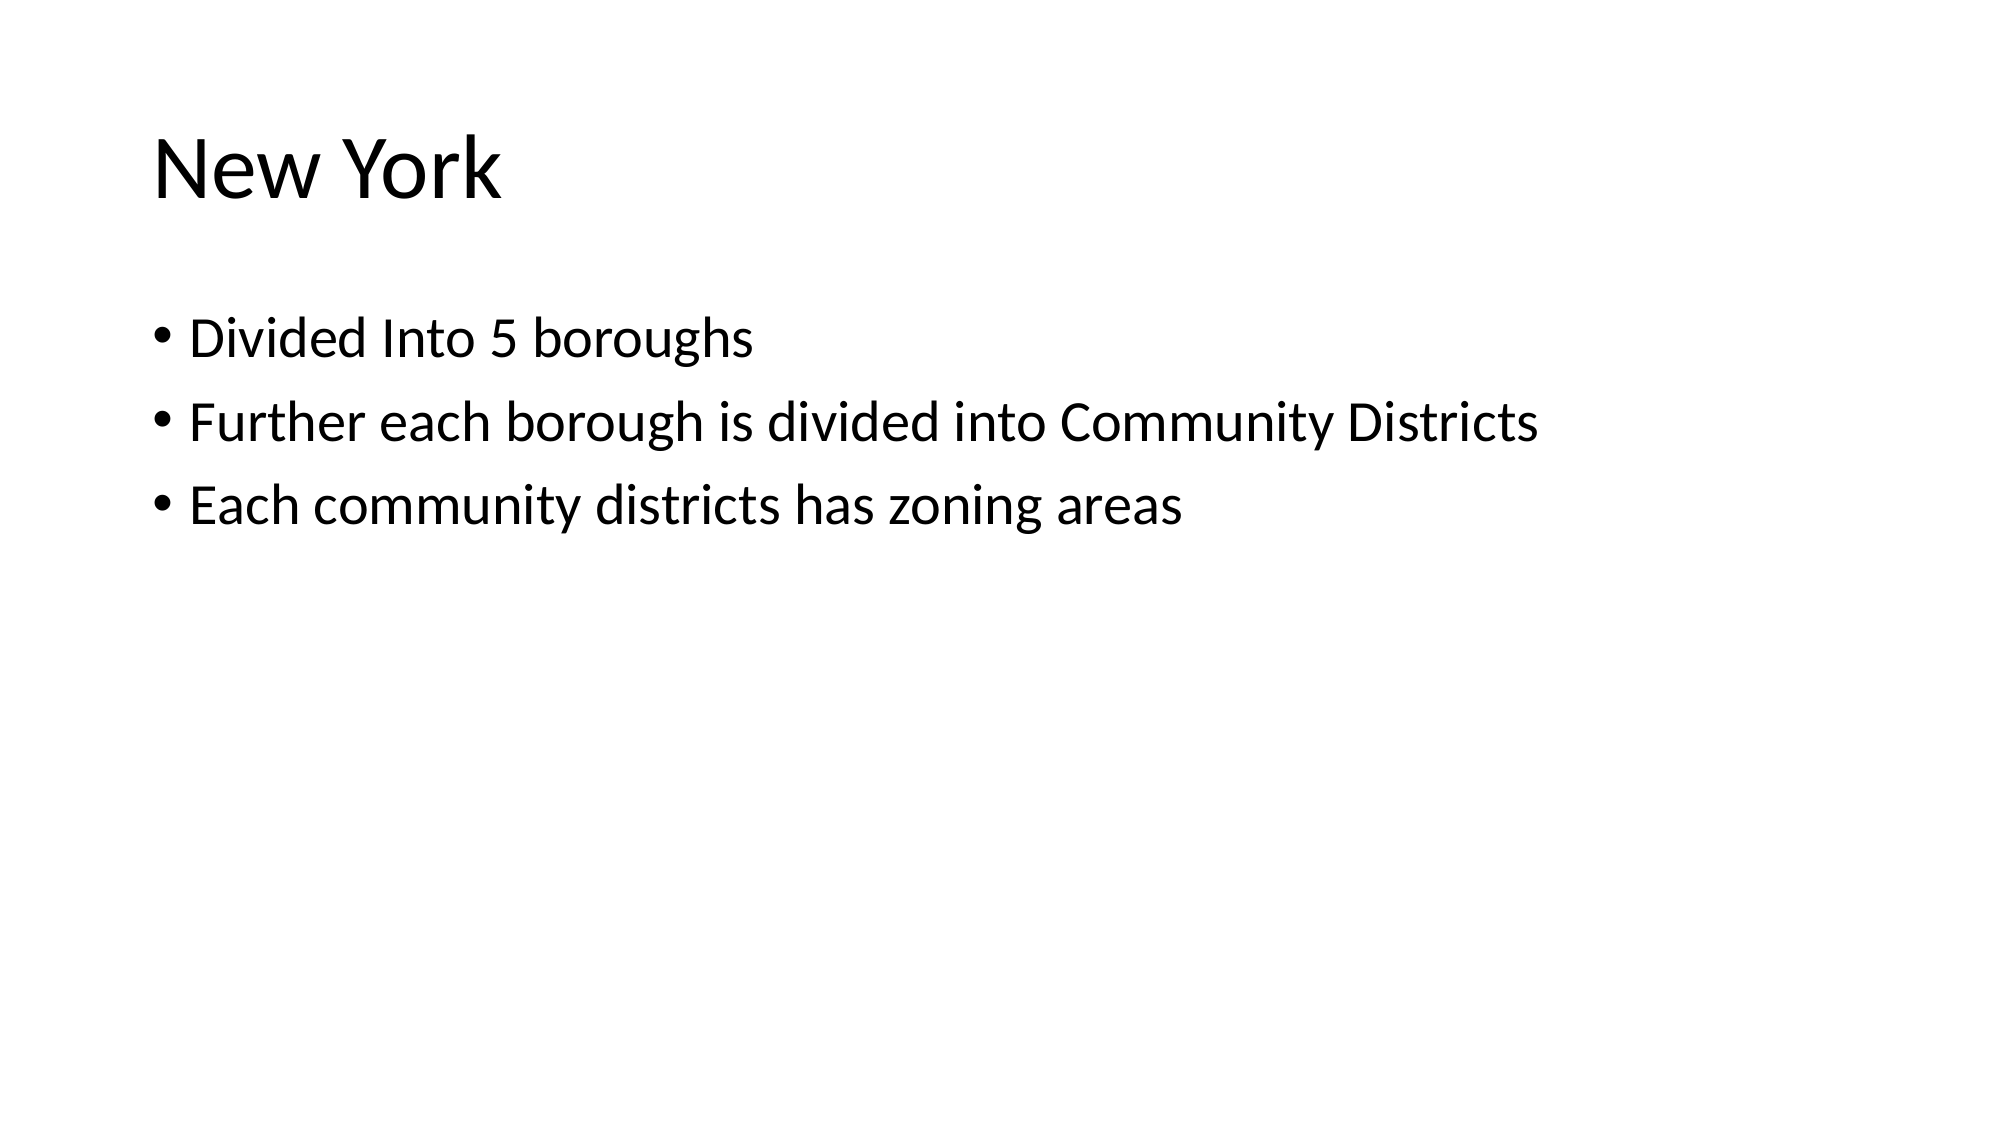

# New York
Divided Into 5 boroughs
Further each borough is divided into Community Districts
Each community districts has zoning areas